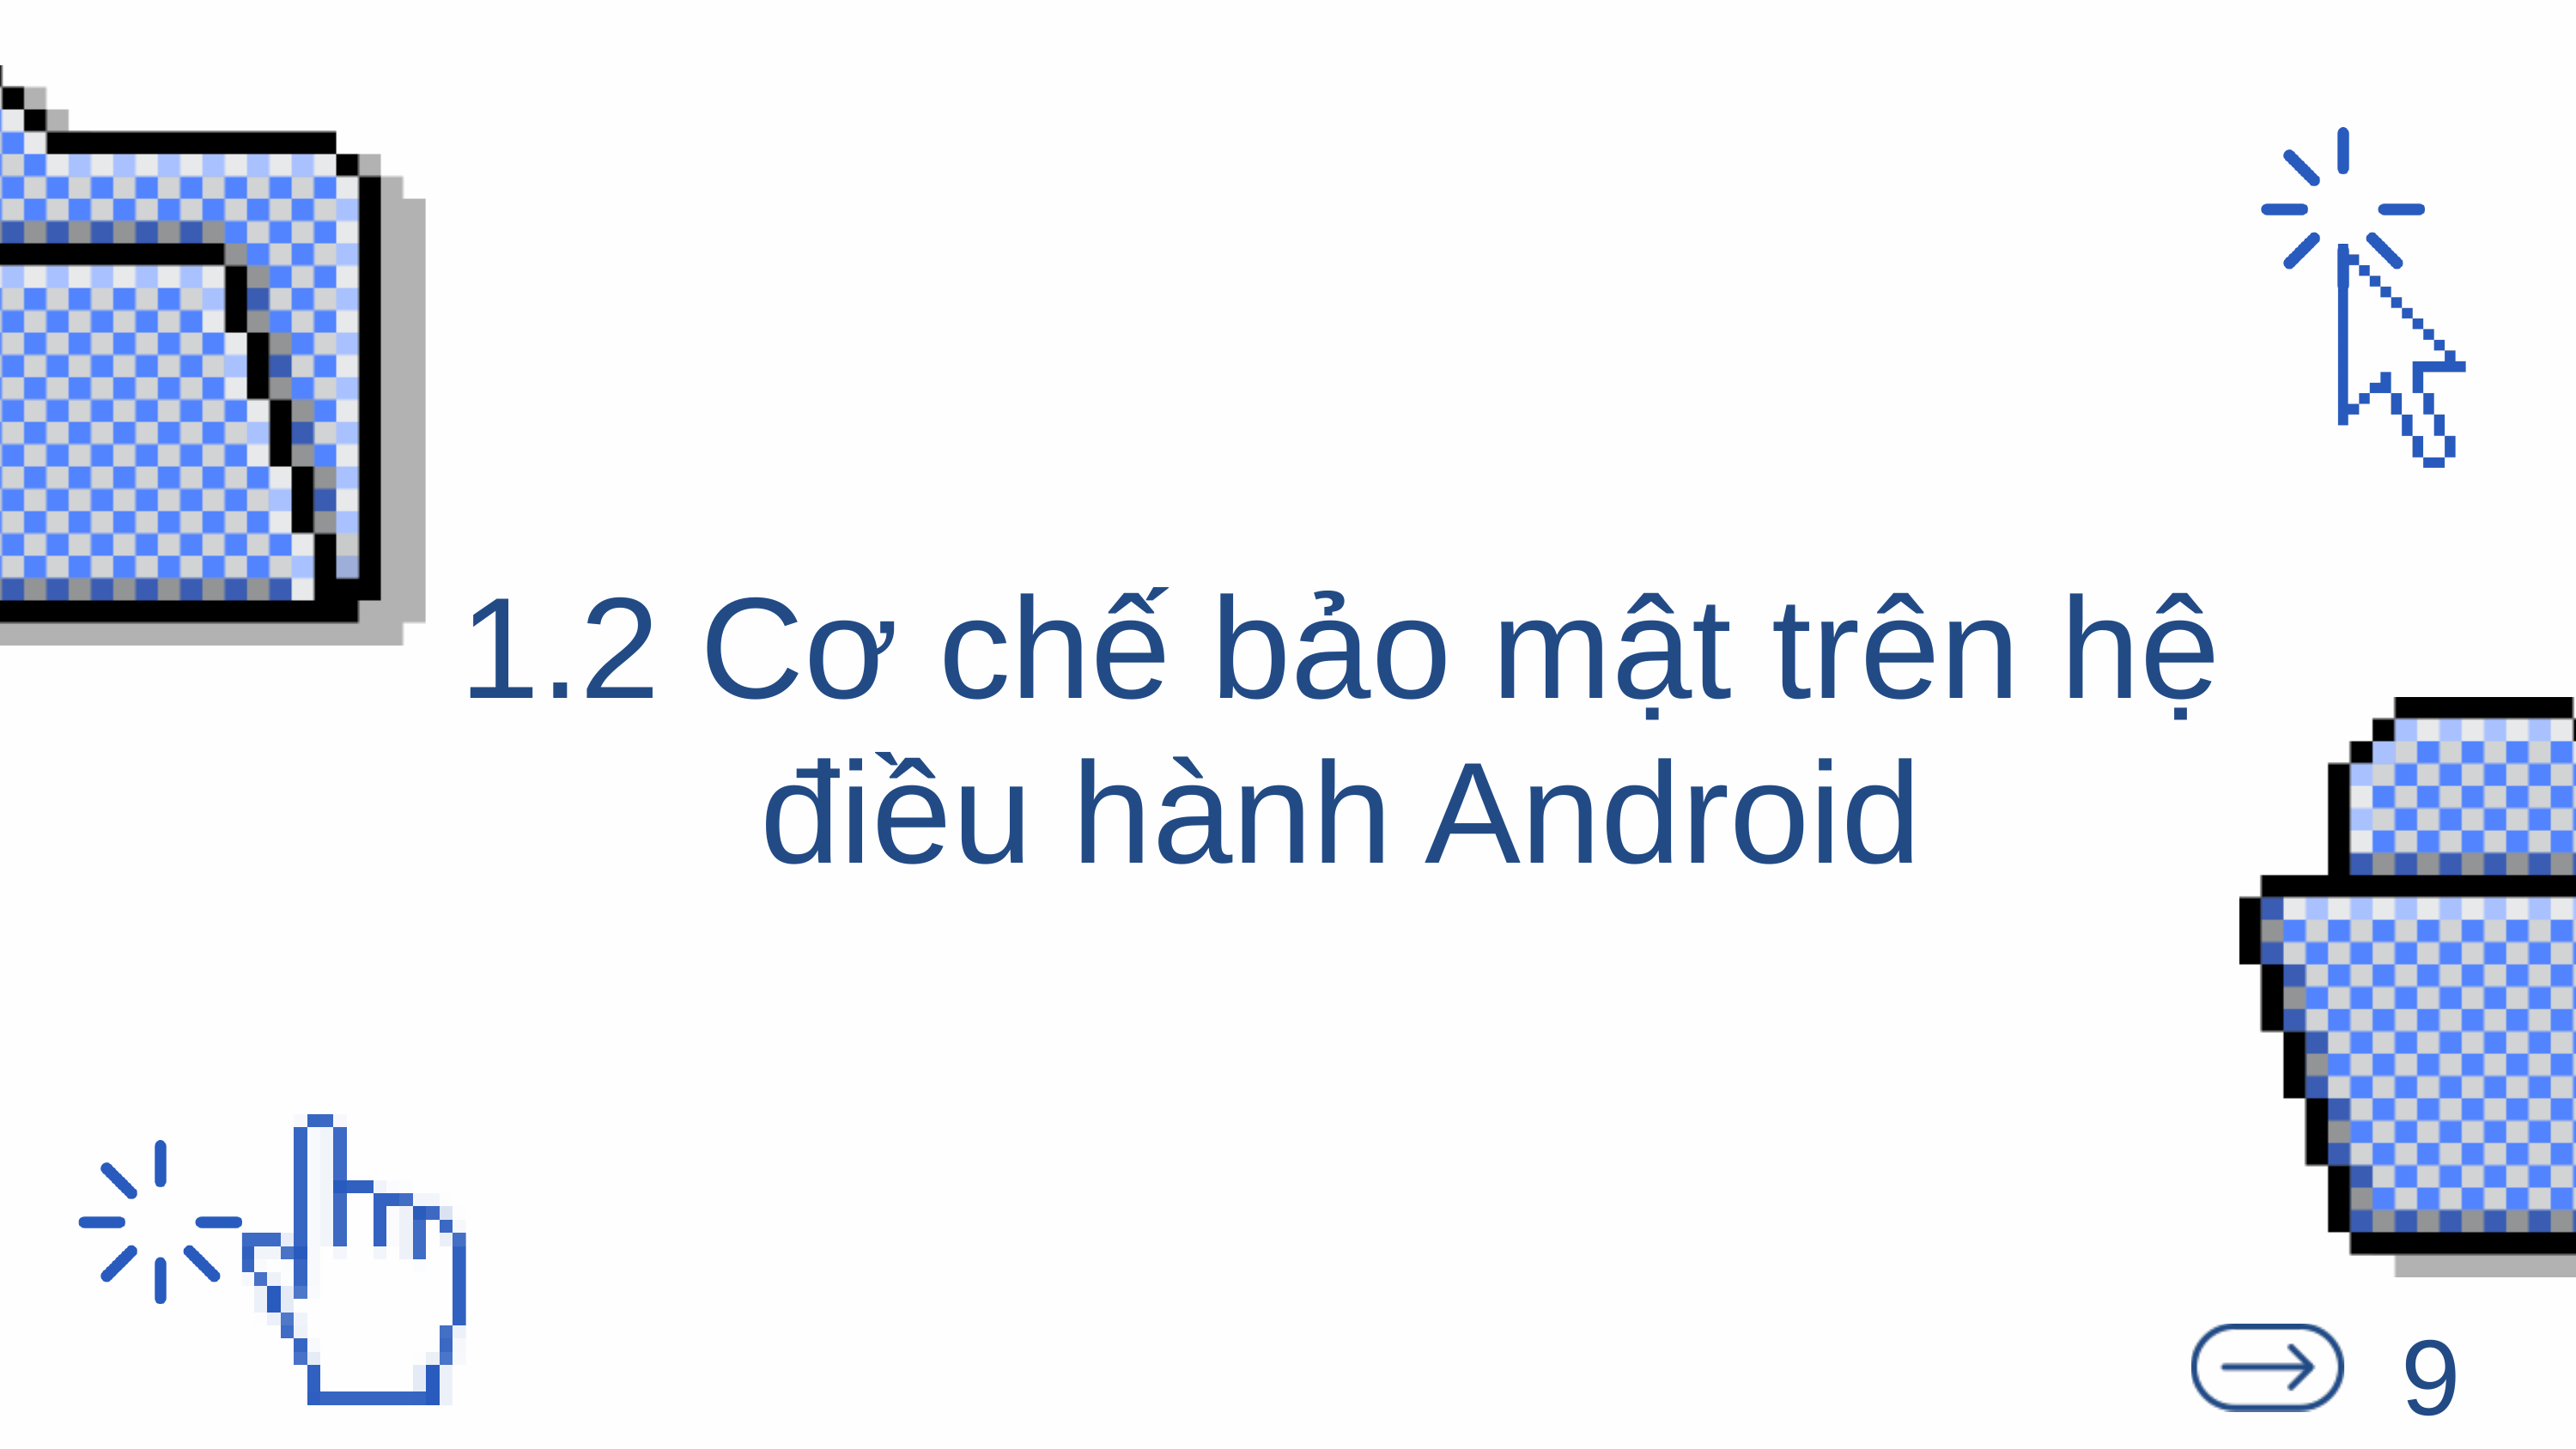

1.2 Cơ chế bảo mật trên hệ điều hành Android

9